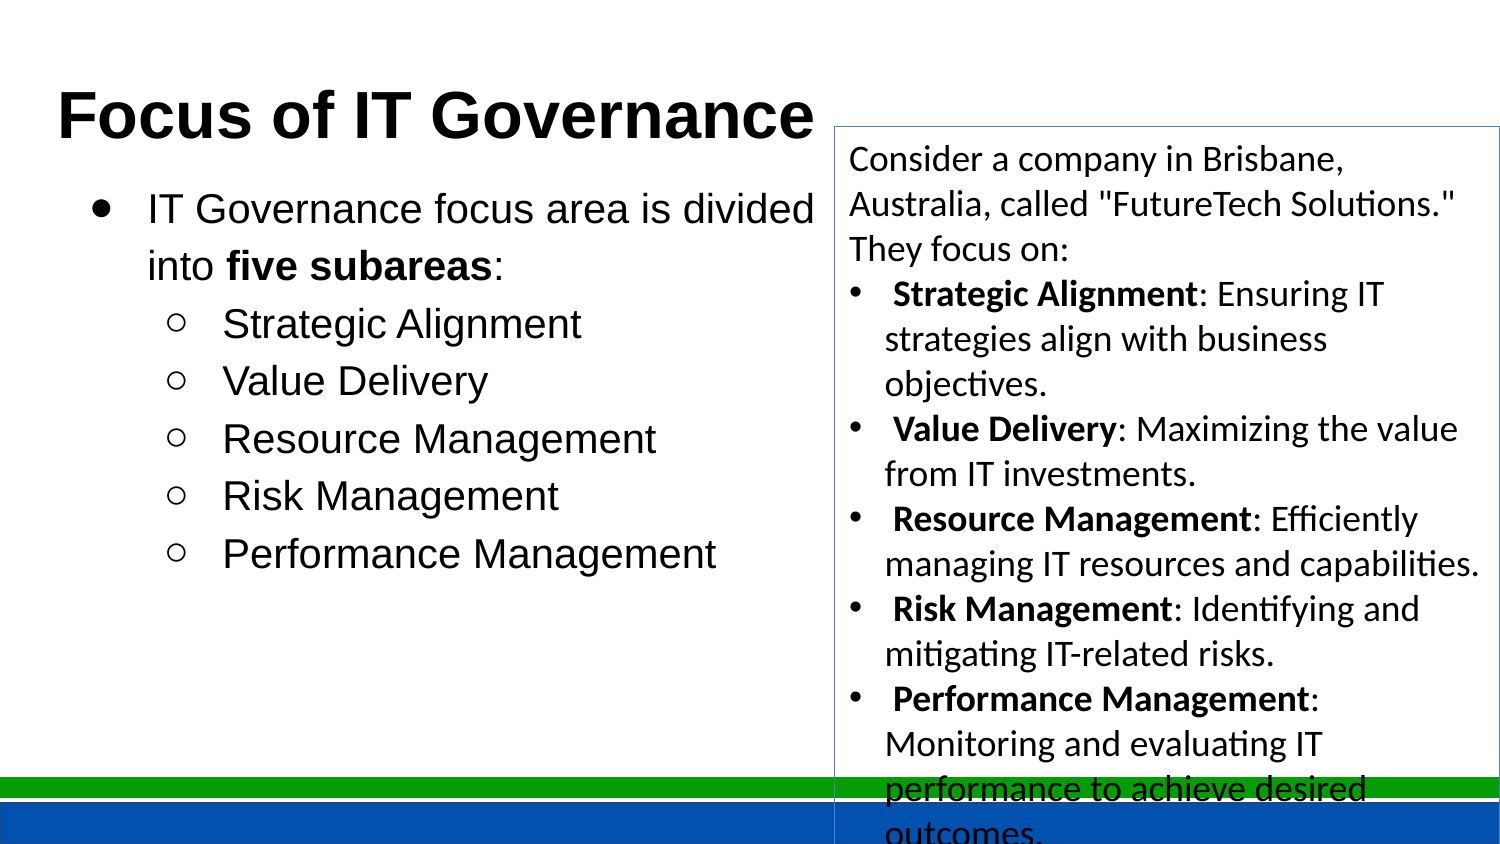

Focus of IT Governance
Consider a company in Brisbane, Australia, called "FutureTech Solutions." They focus on:
 Strategic Alignment: Ensuring IT strategies align with business objectives.
 Value Delivery: Maximizing the value from IT investments.
 Resource Management: Efficiently managing IT resources and capabilities.
 Risk Management: Identifying and mitigating IT-related risks.
 Performance Management: Monitoring and evaluating IT performance to achieve desired outcomes.
IT Governance focus area is divided into five subareas:
Strategic Alignment
Value Delivery
Resource Management
Risk Management
Performance Management